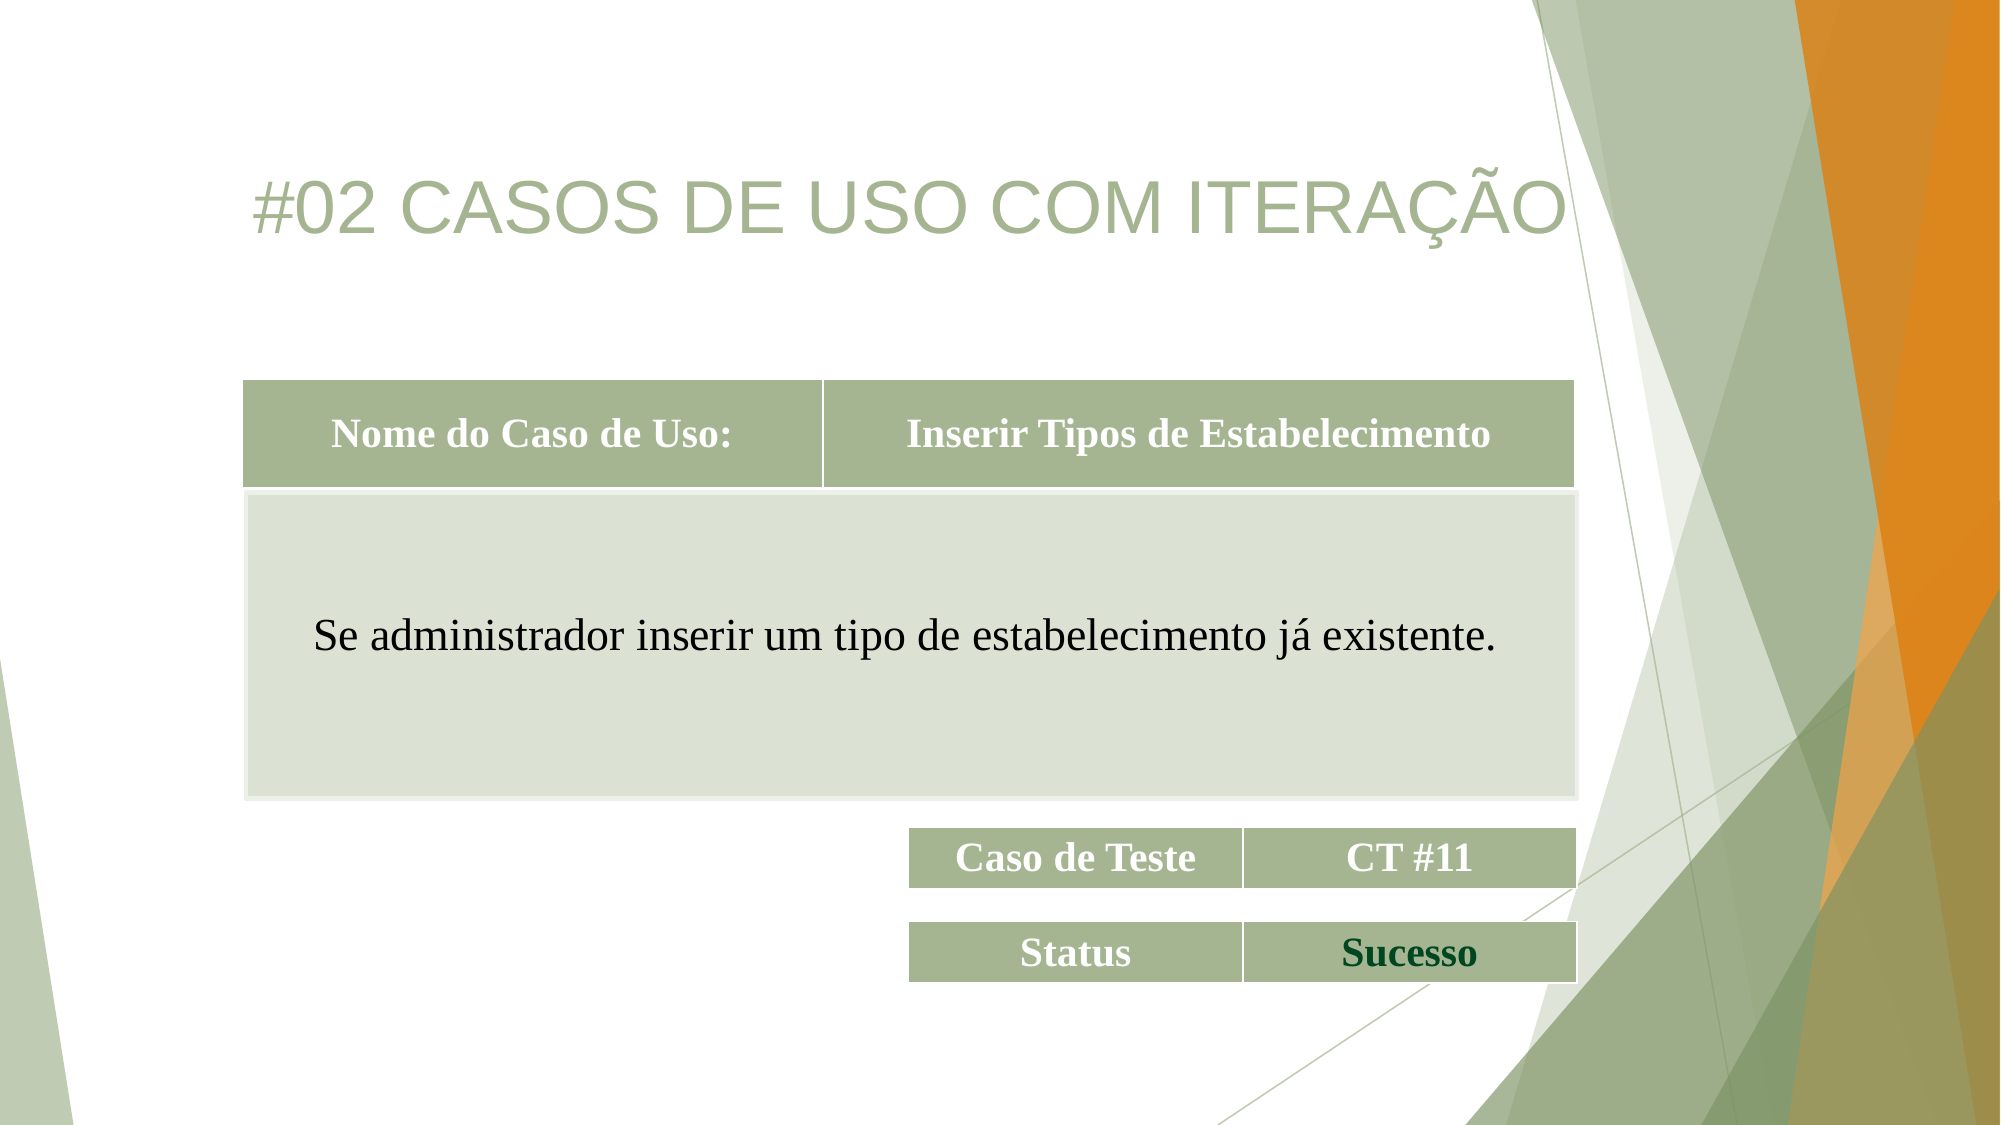

#02 CASOS DE USO COM ITERAÇÃO
| Nome do Caso de Uso: | Inserir Tipos de Estabelecimento |
| --- | --- |

Se administrador inserir um tipo de estabelecimento já existente.

| Caso de Teste | CT #11 |
| --- | --- |
| Status | Sucesso |
| --- | --- |